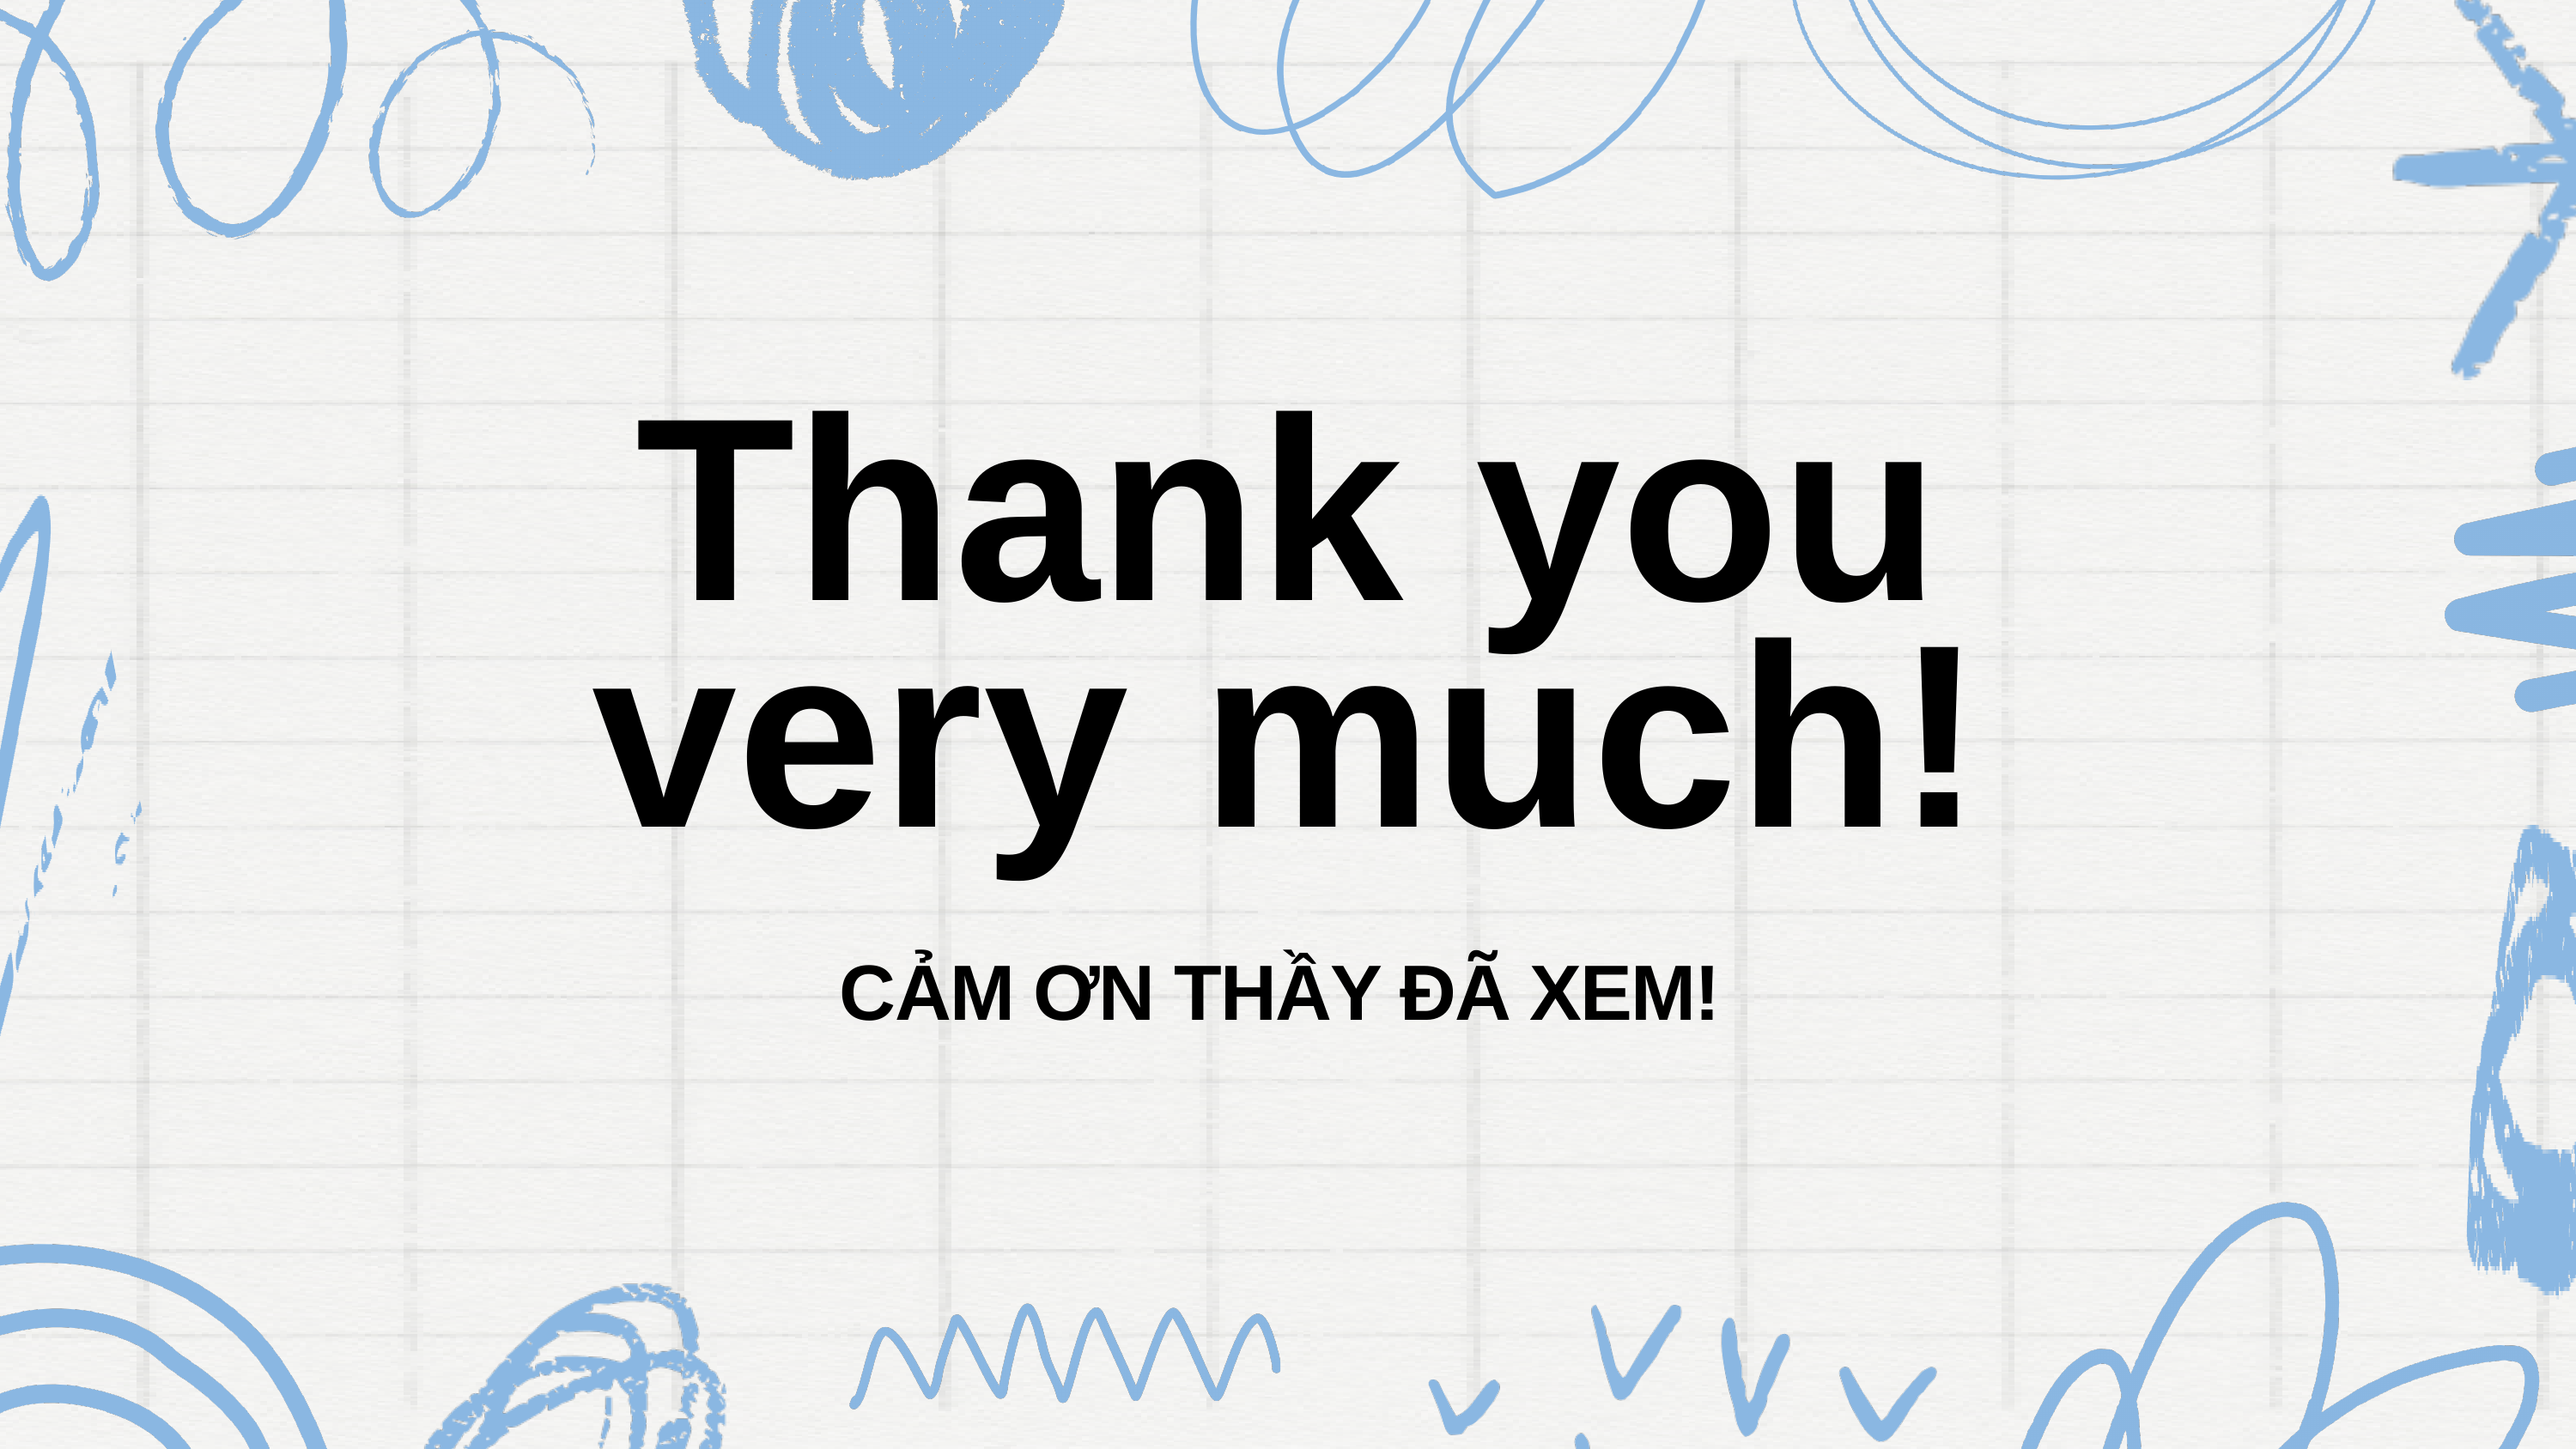

Thank you very much!

CẢM ƠN THẦY ĐÃ XEM!